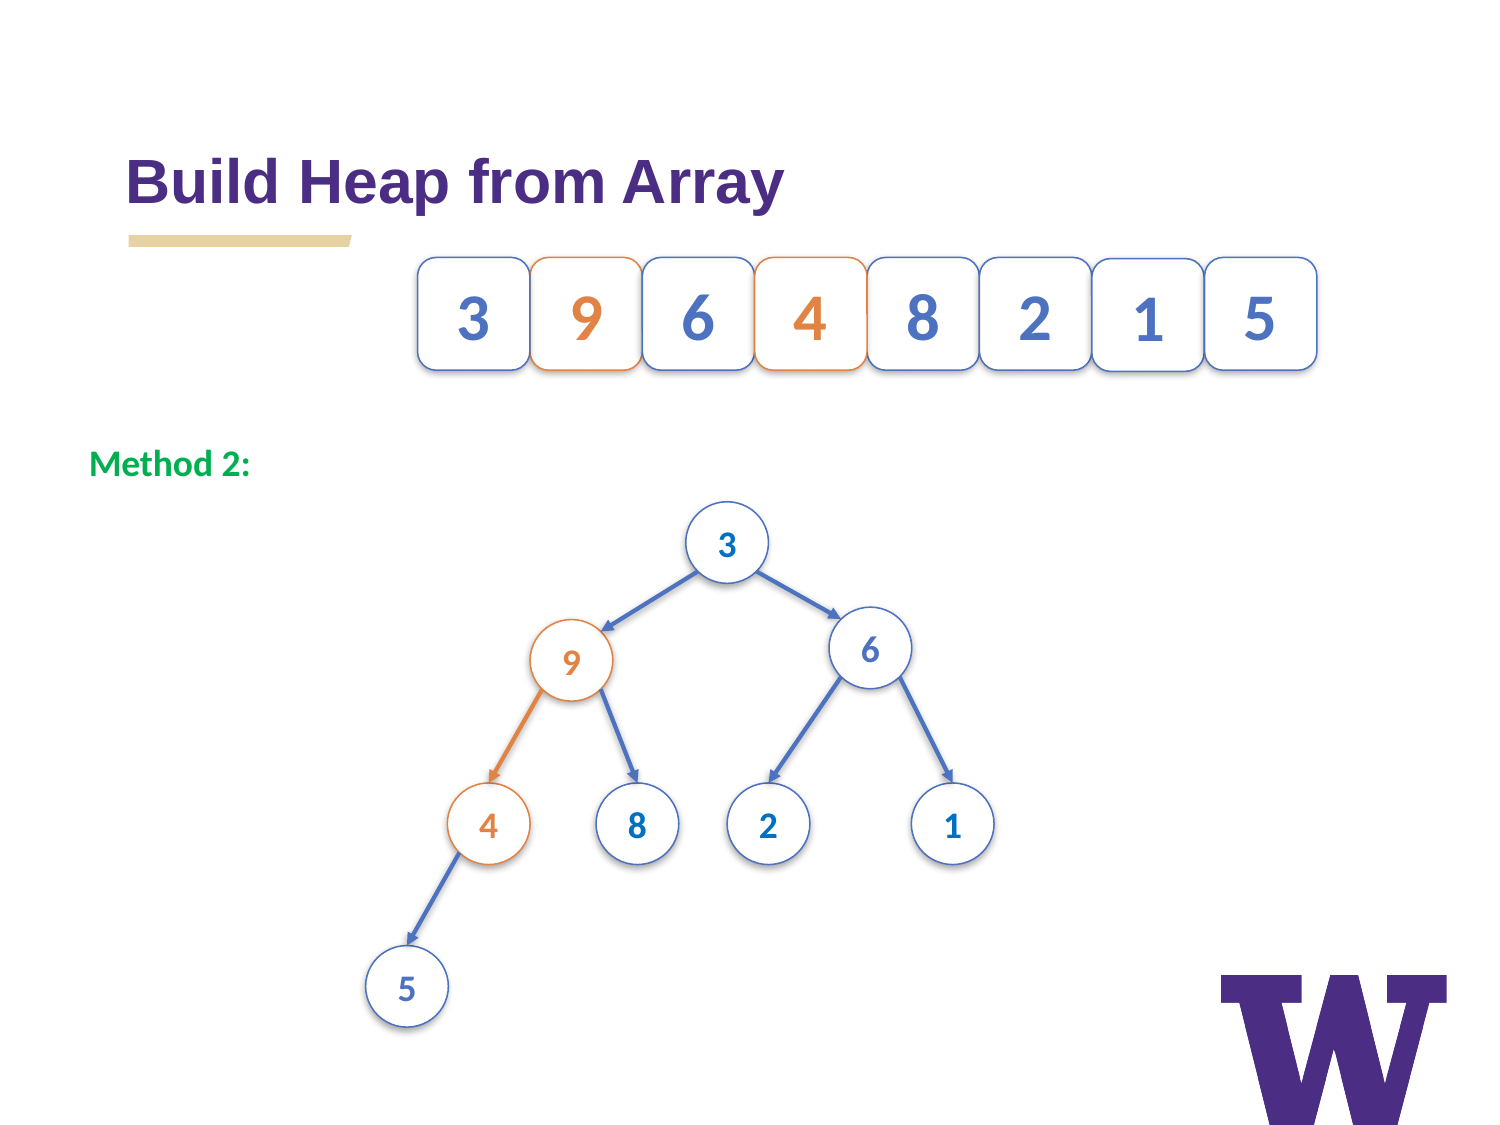

# Build Heap from Array
3
9
6
4
8
2
5
1
Method 2:
3
6
9
4
8
2
1
5